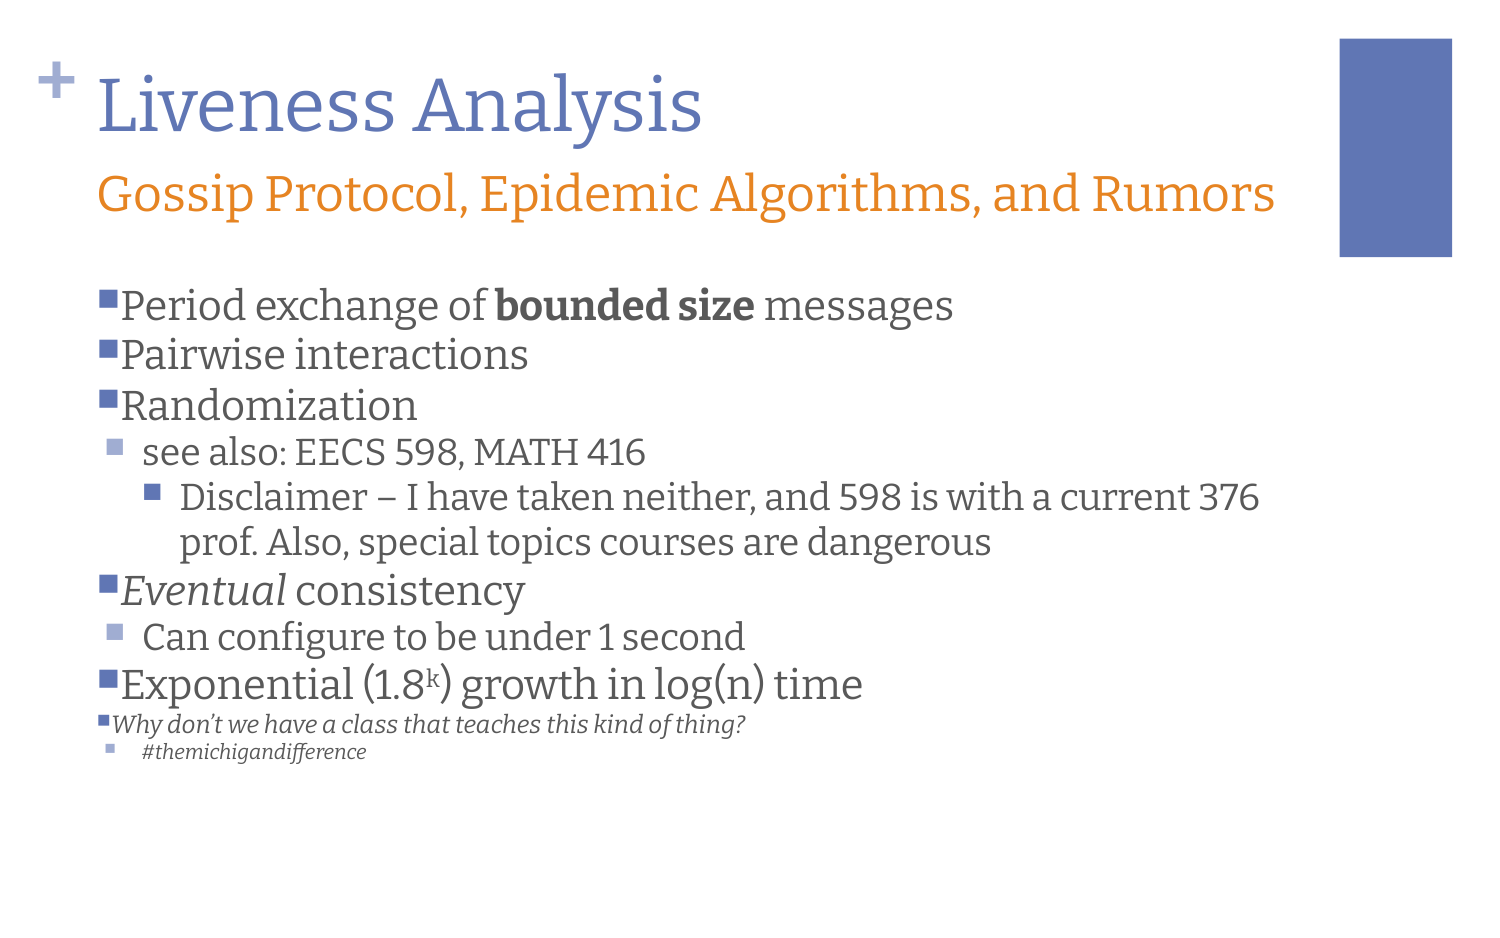

# Liveness Analysis
Gossip Protocol, Epidemic Algorithms, and Rumors
Period exchange of bounded size messages
Pairwise interactions
Randomization
see also: EECS 598, MATH 416
Disclaimer – I have taken neither, and 598 is with a current 376 prof. Also, special topics courses are dangerous
Eventual consistency
Can configure to be under 1 second
Exponential (1.8k) growth in log(n) time
Why don’t we have a class that teaches this kind of thing?
#themichigandifference